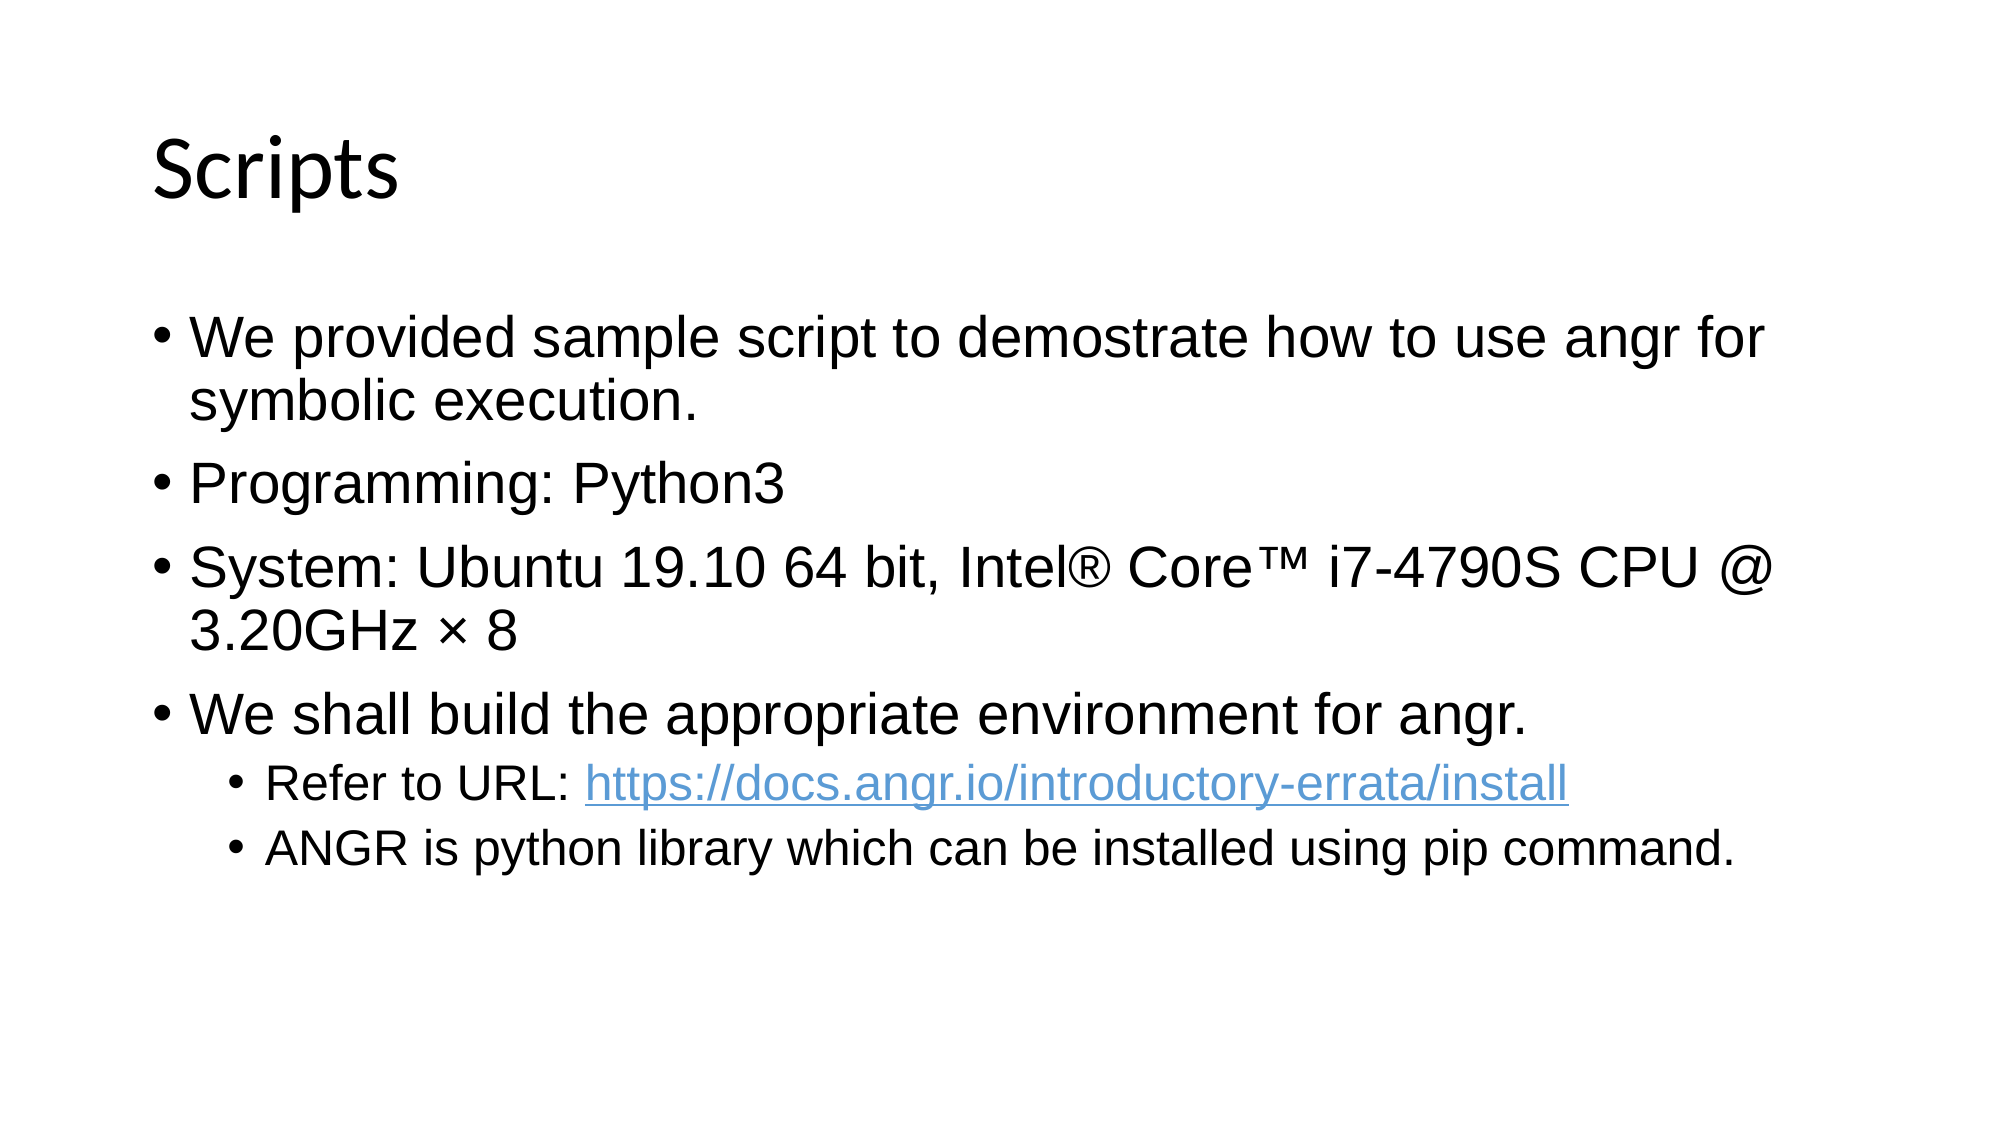

# Scripts
We provided sample script to demostrate how to use angr for symbolic execution.
Programming: Python3
System: Ubuntu 19.10 64 bit, Intel® Core™ i7-4790S CPU @ 3.20GHz × 8
We shall build the appropriate environment for angr.
Refer to URL: https://docs.angr.io/introductory-errata/install
ANGR is python library which can be installed using pip command.